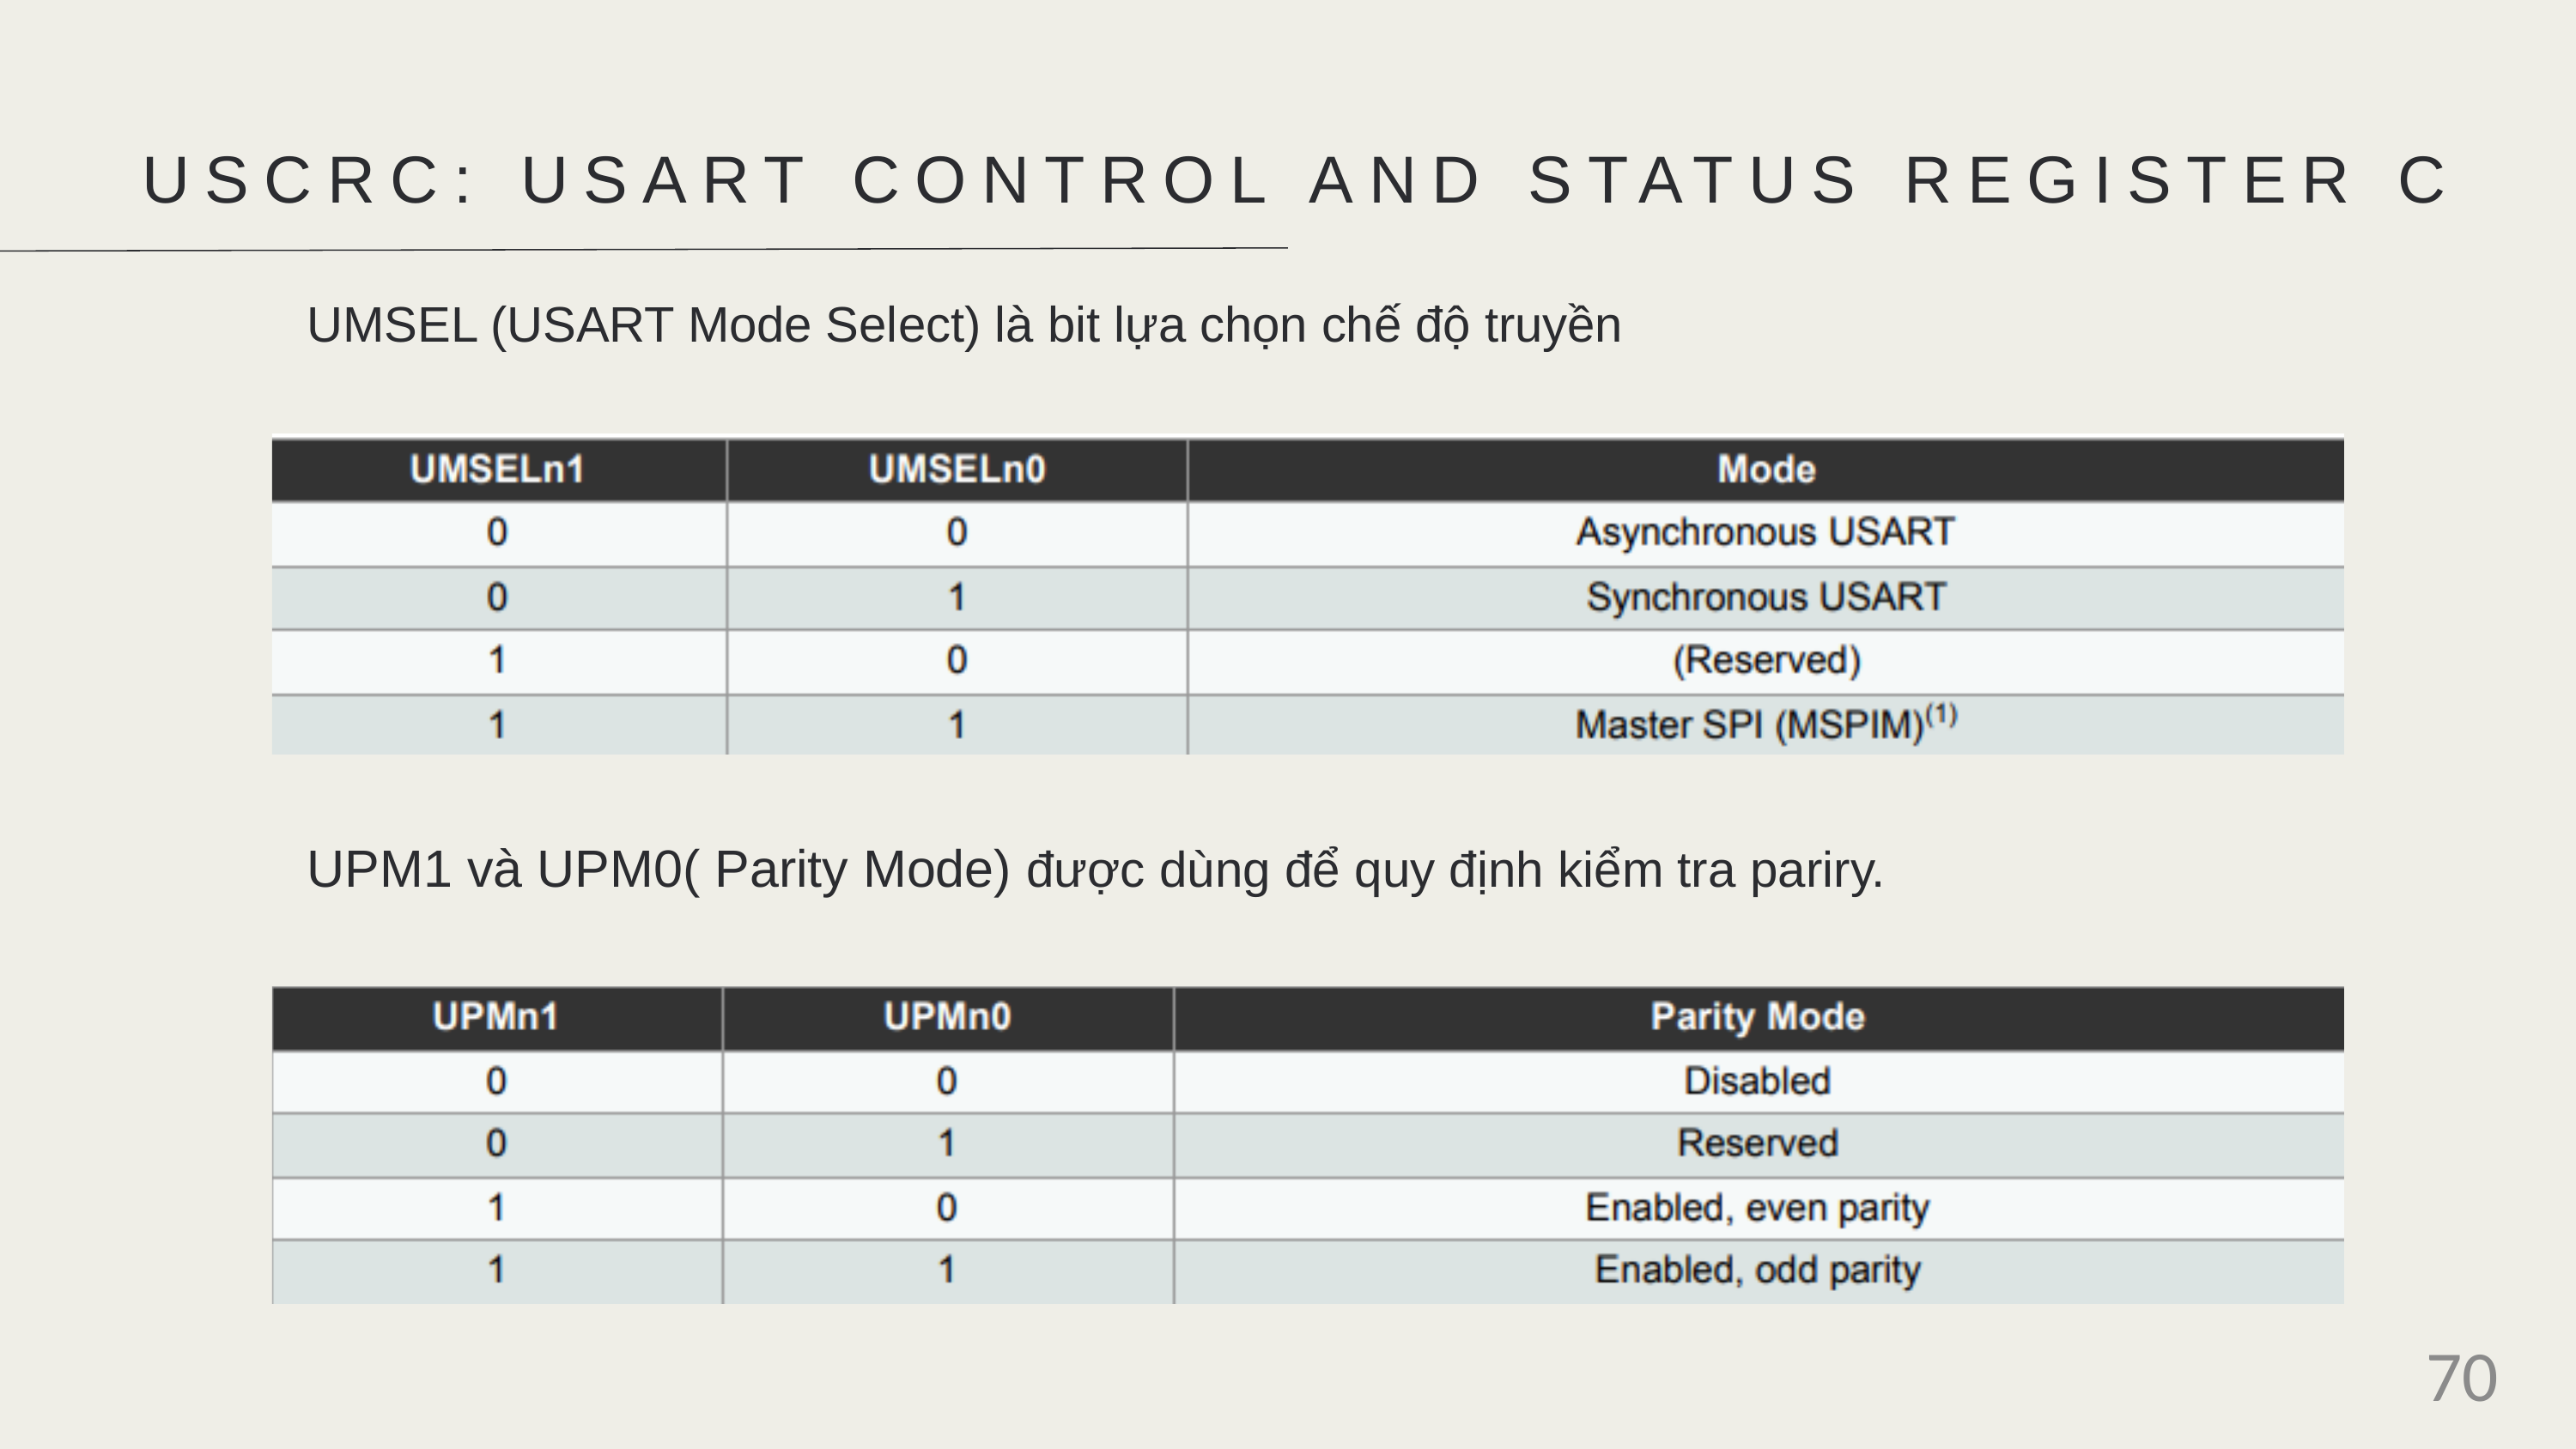

USCRC: USART CONTROL AND STATUS REGISTER C

UMSEL (USART Mode Select) là bit lựa chọn chế độ truyền

UPM1 và UPM0( Parity Mode) được dùng để quy định kiểm tra pariry.

70